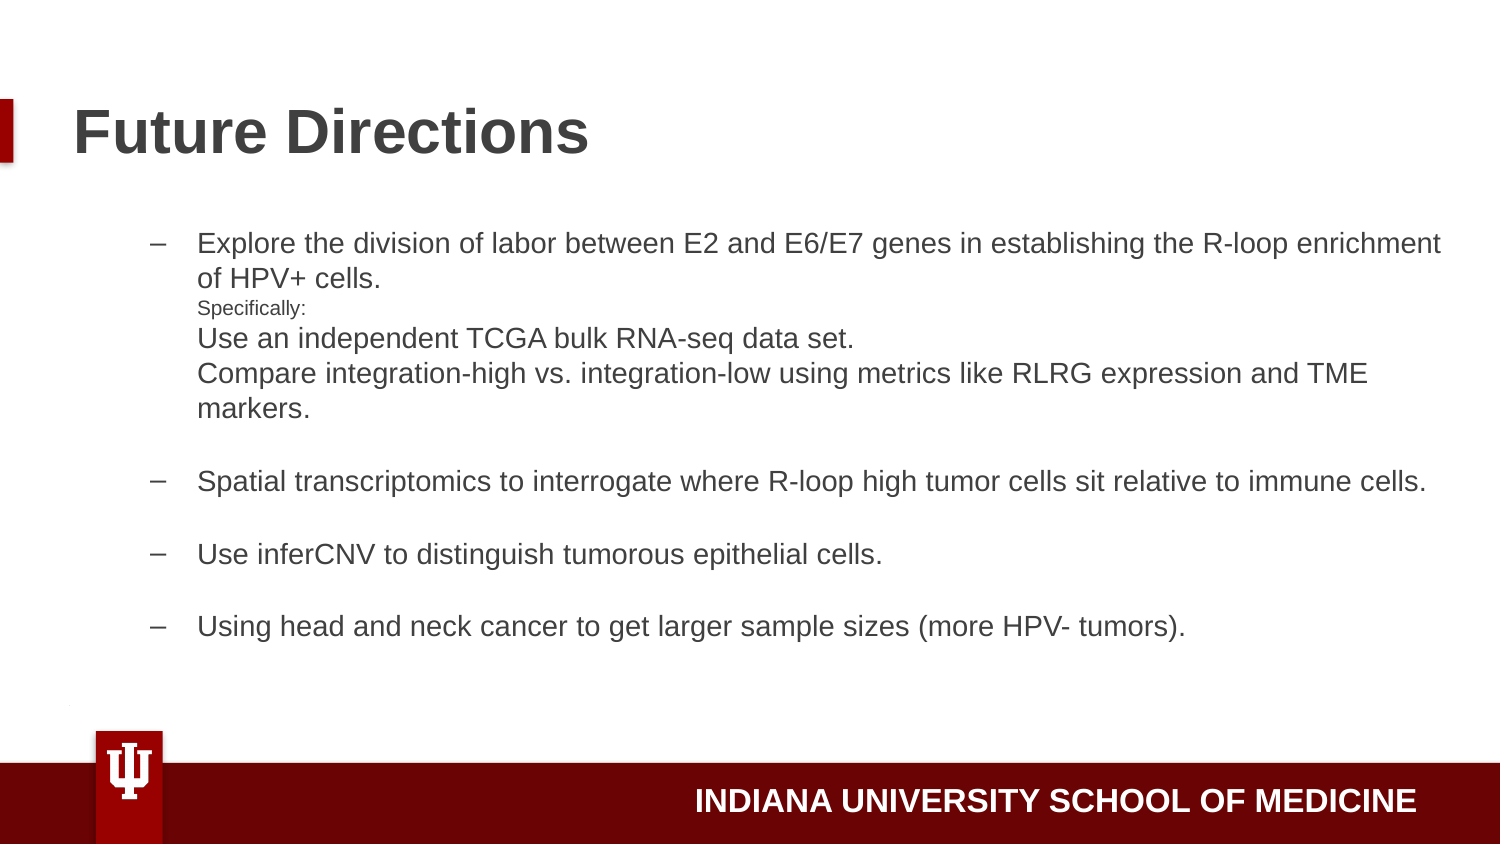

# Future Directions
Explore the division of labor between E2 and E6/E7 genes in establishing the R-loop enrichment of HPV+ cells.
Specifically:
Use an independent TCGA bulk RNA-seq data set.
Compare integration-high vs. integration-low using metrics like RLRG expression and TME markers.
Spatial transcriptomics to interrogate where R-loop high tumor cells sit relative to immune cells.
Use inferCNV to distinguish tumorous epithelial cells.
Using head and neck cancer to get larger sample sizes (more HPV- tumors).